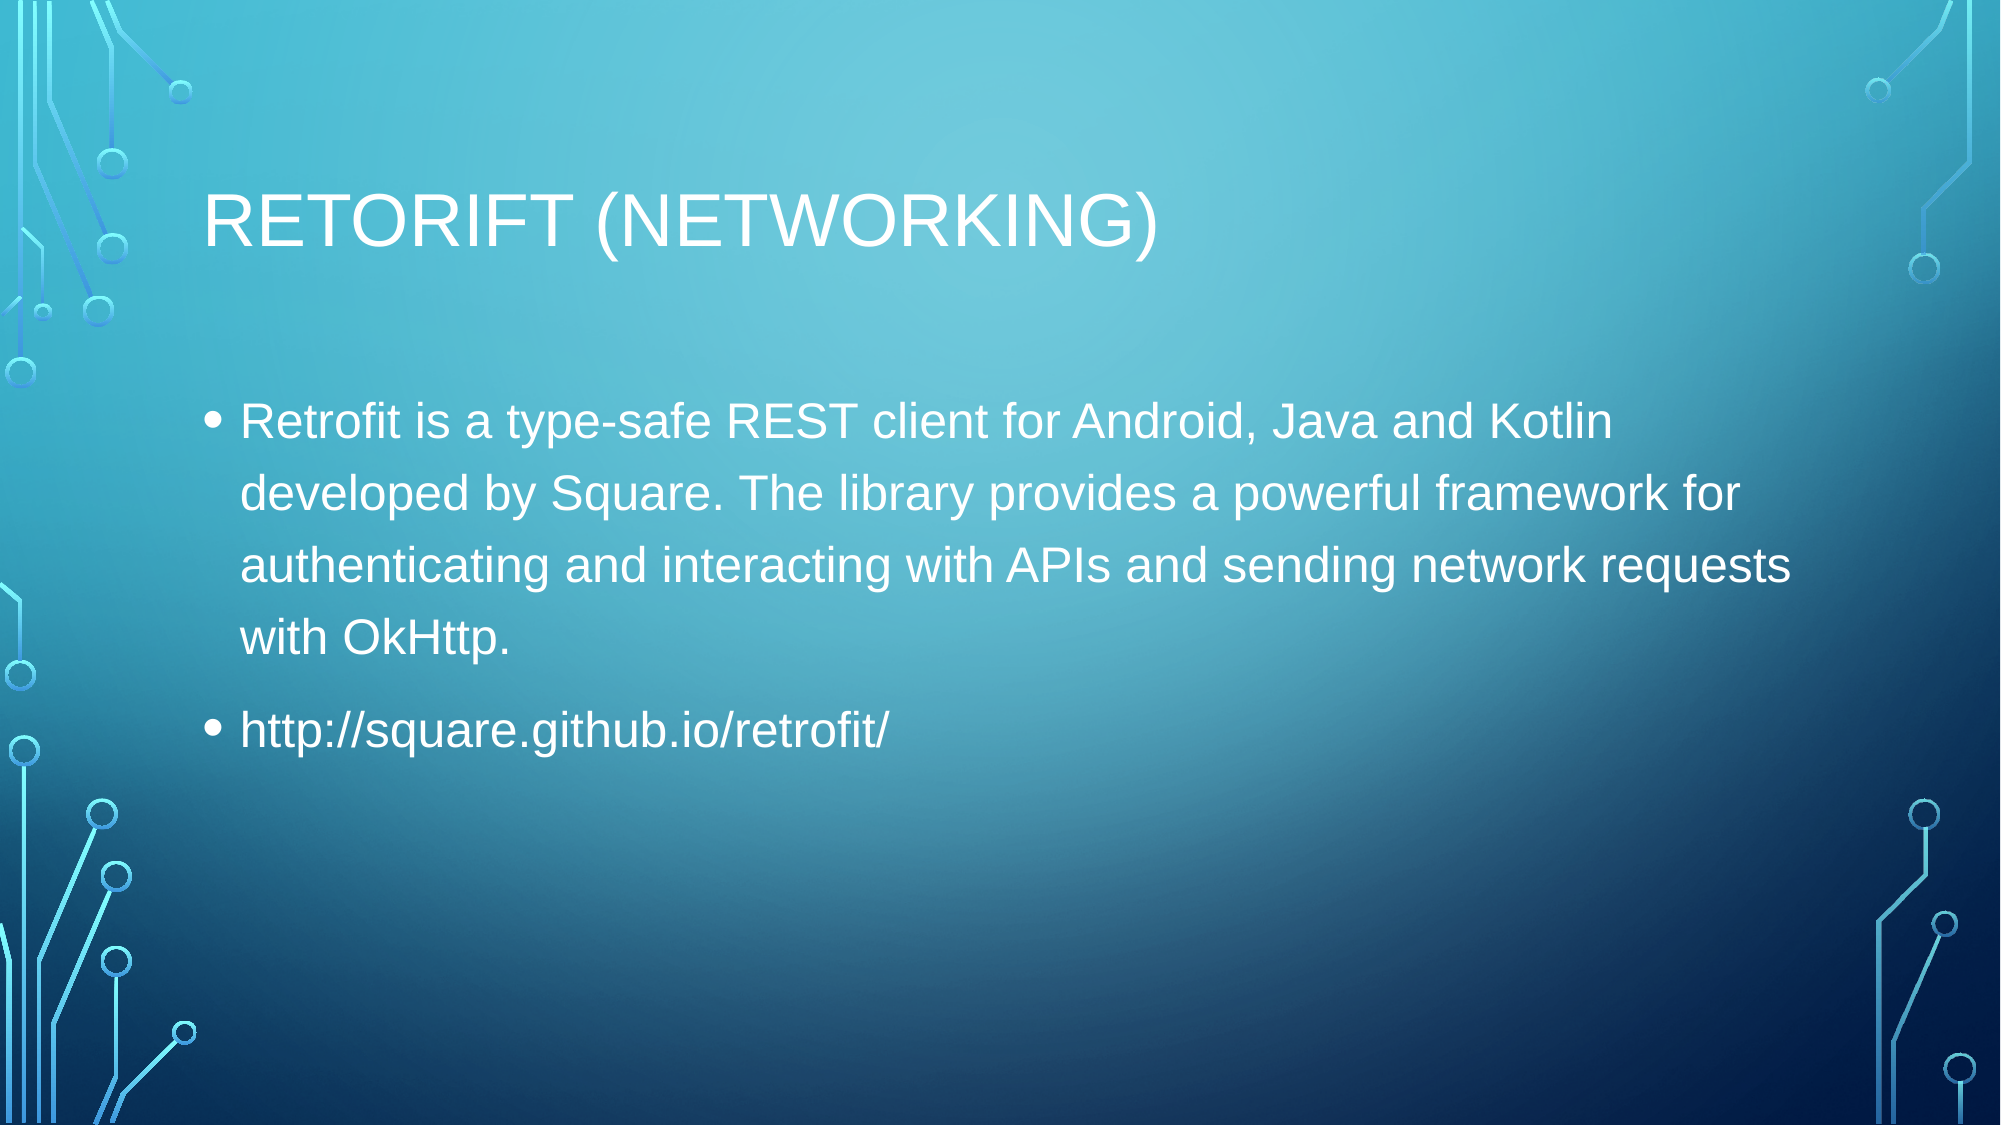

# Retorift (networking)
Retrofit is a type-safe REST client for Android, Java and Kotlin developed by Square. The library provides a powerful framework for authenticating and interacting with APIs and sending network requests with OkHttp.
http://square.github.io/retrofit/